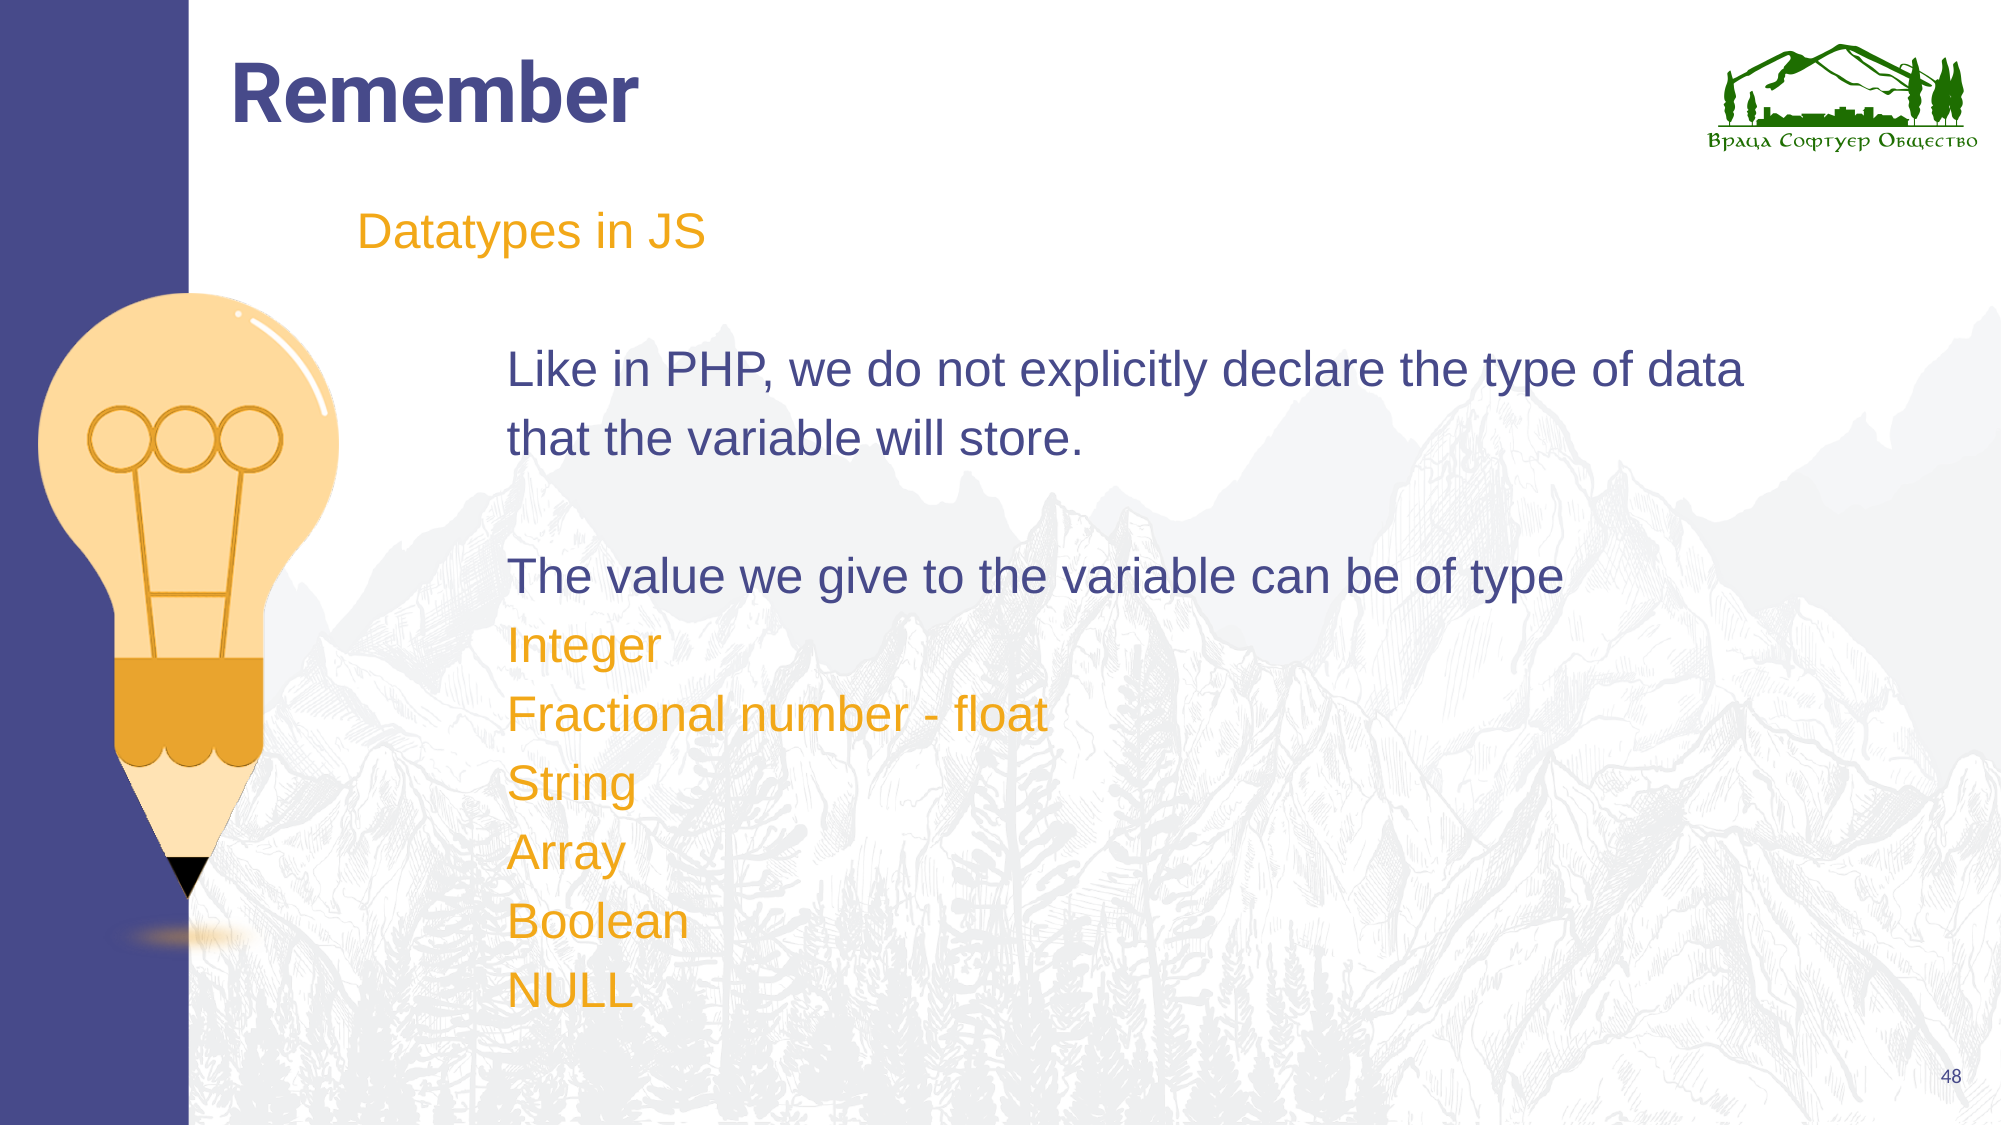

# Remember
Datatypes in JS

Like in PHP, we do not explicitly declare the type of data
that the variable will store.

The value we give to the variable can be of type
Integer
Fractional number - float
String
Array
Boolean
NULL

48